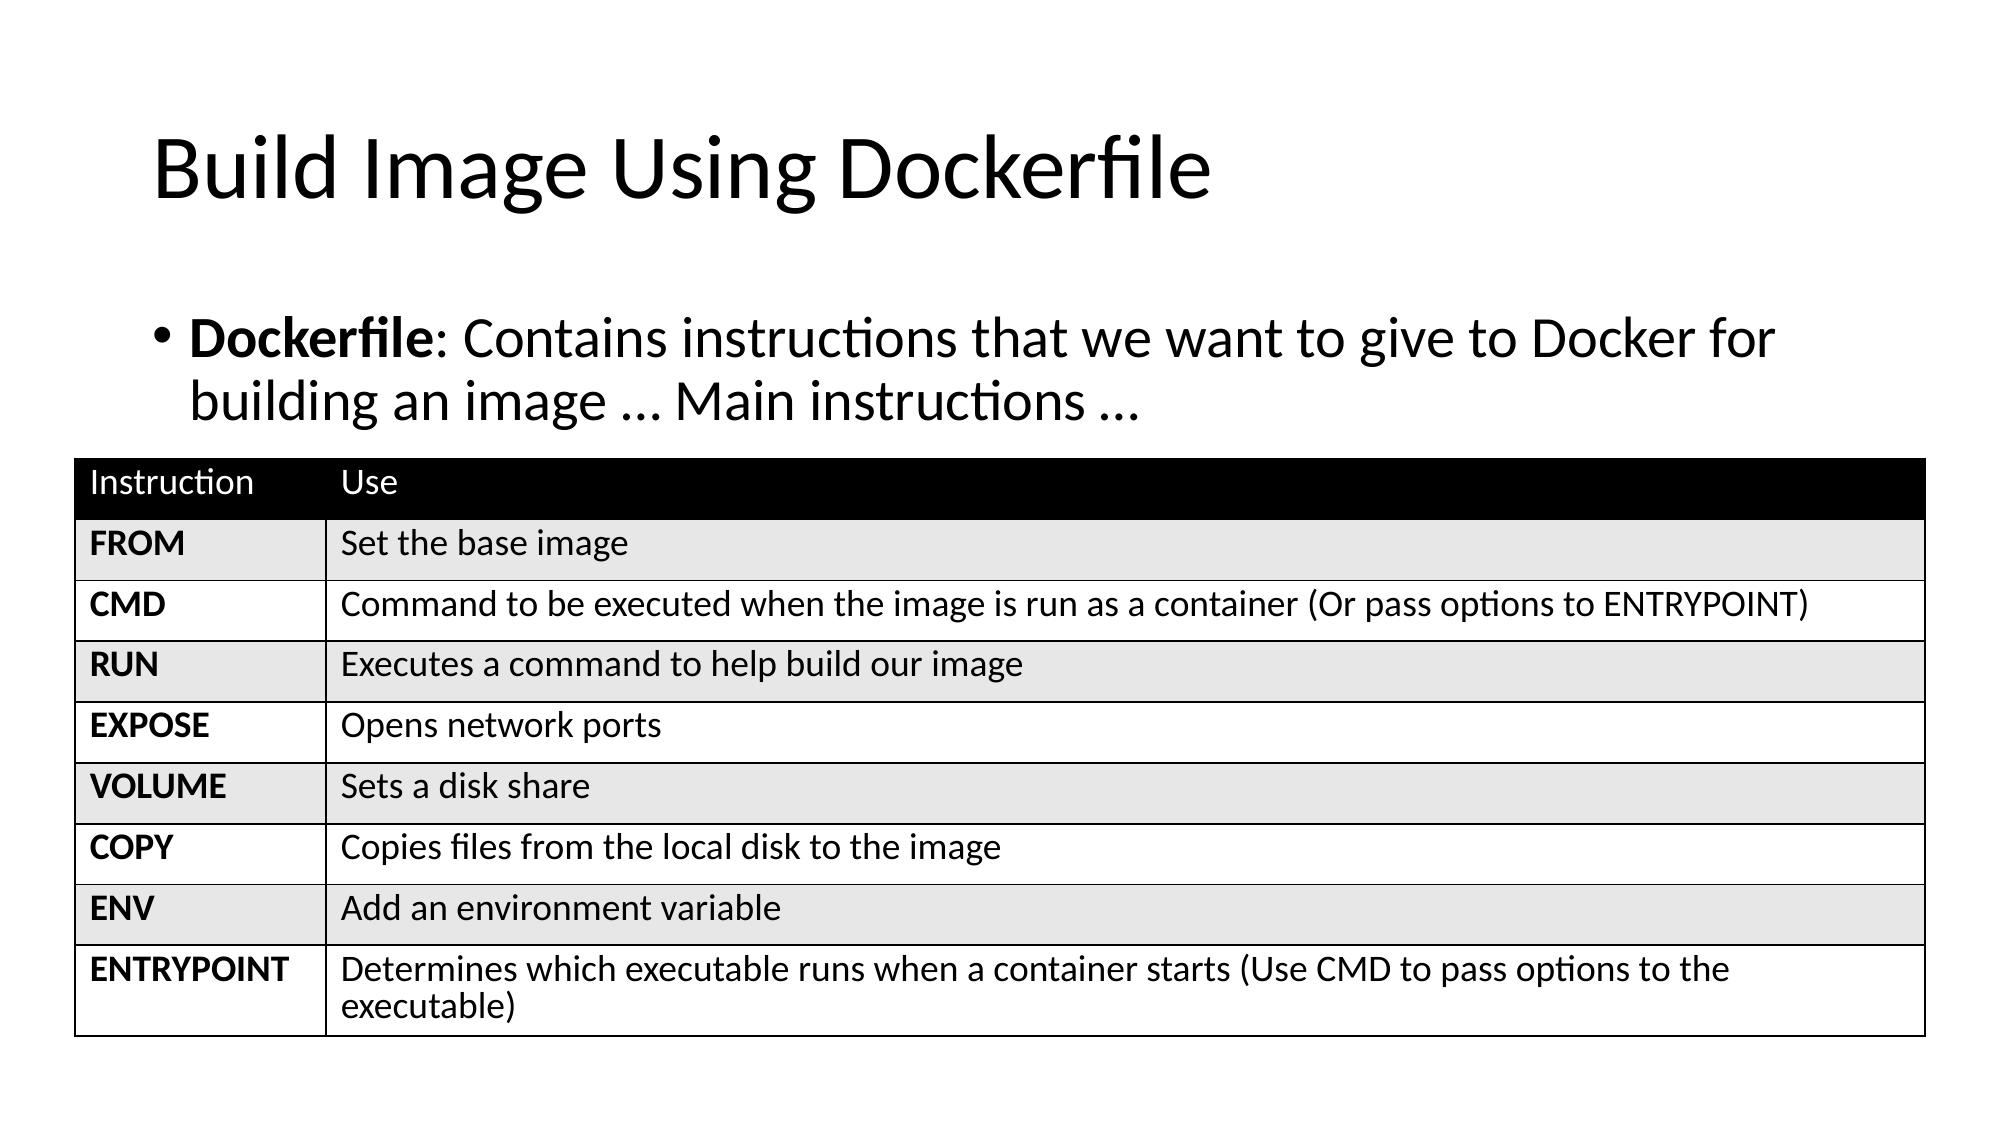

# Build Image Using Dockerfile
Dockerfile: Contains instructions that we want to give to Docker for building an image … Main instructions …
| Instruction | Use |
| --- | --- |
| FROM | Set the base image |
| CMD | Command to be executed when the image is run as a container (Or pass options to ENTRYPOINT) |
| RUN | Executes a command to help build our image |
| EXPOSE | Opens network ports |
| VOLUME | Sets a disk share |
| COPY | Copies files from the local disk to the image |
| ENV | Add an environment variable |
| ENTRYPOINT | Determines which executable runs when a container starts (Use CMD to pass options to the executable) |